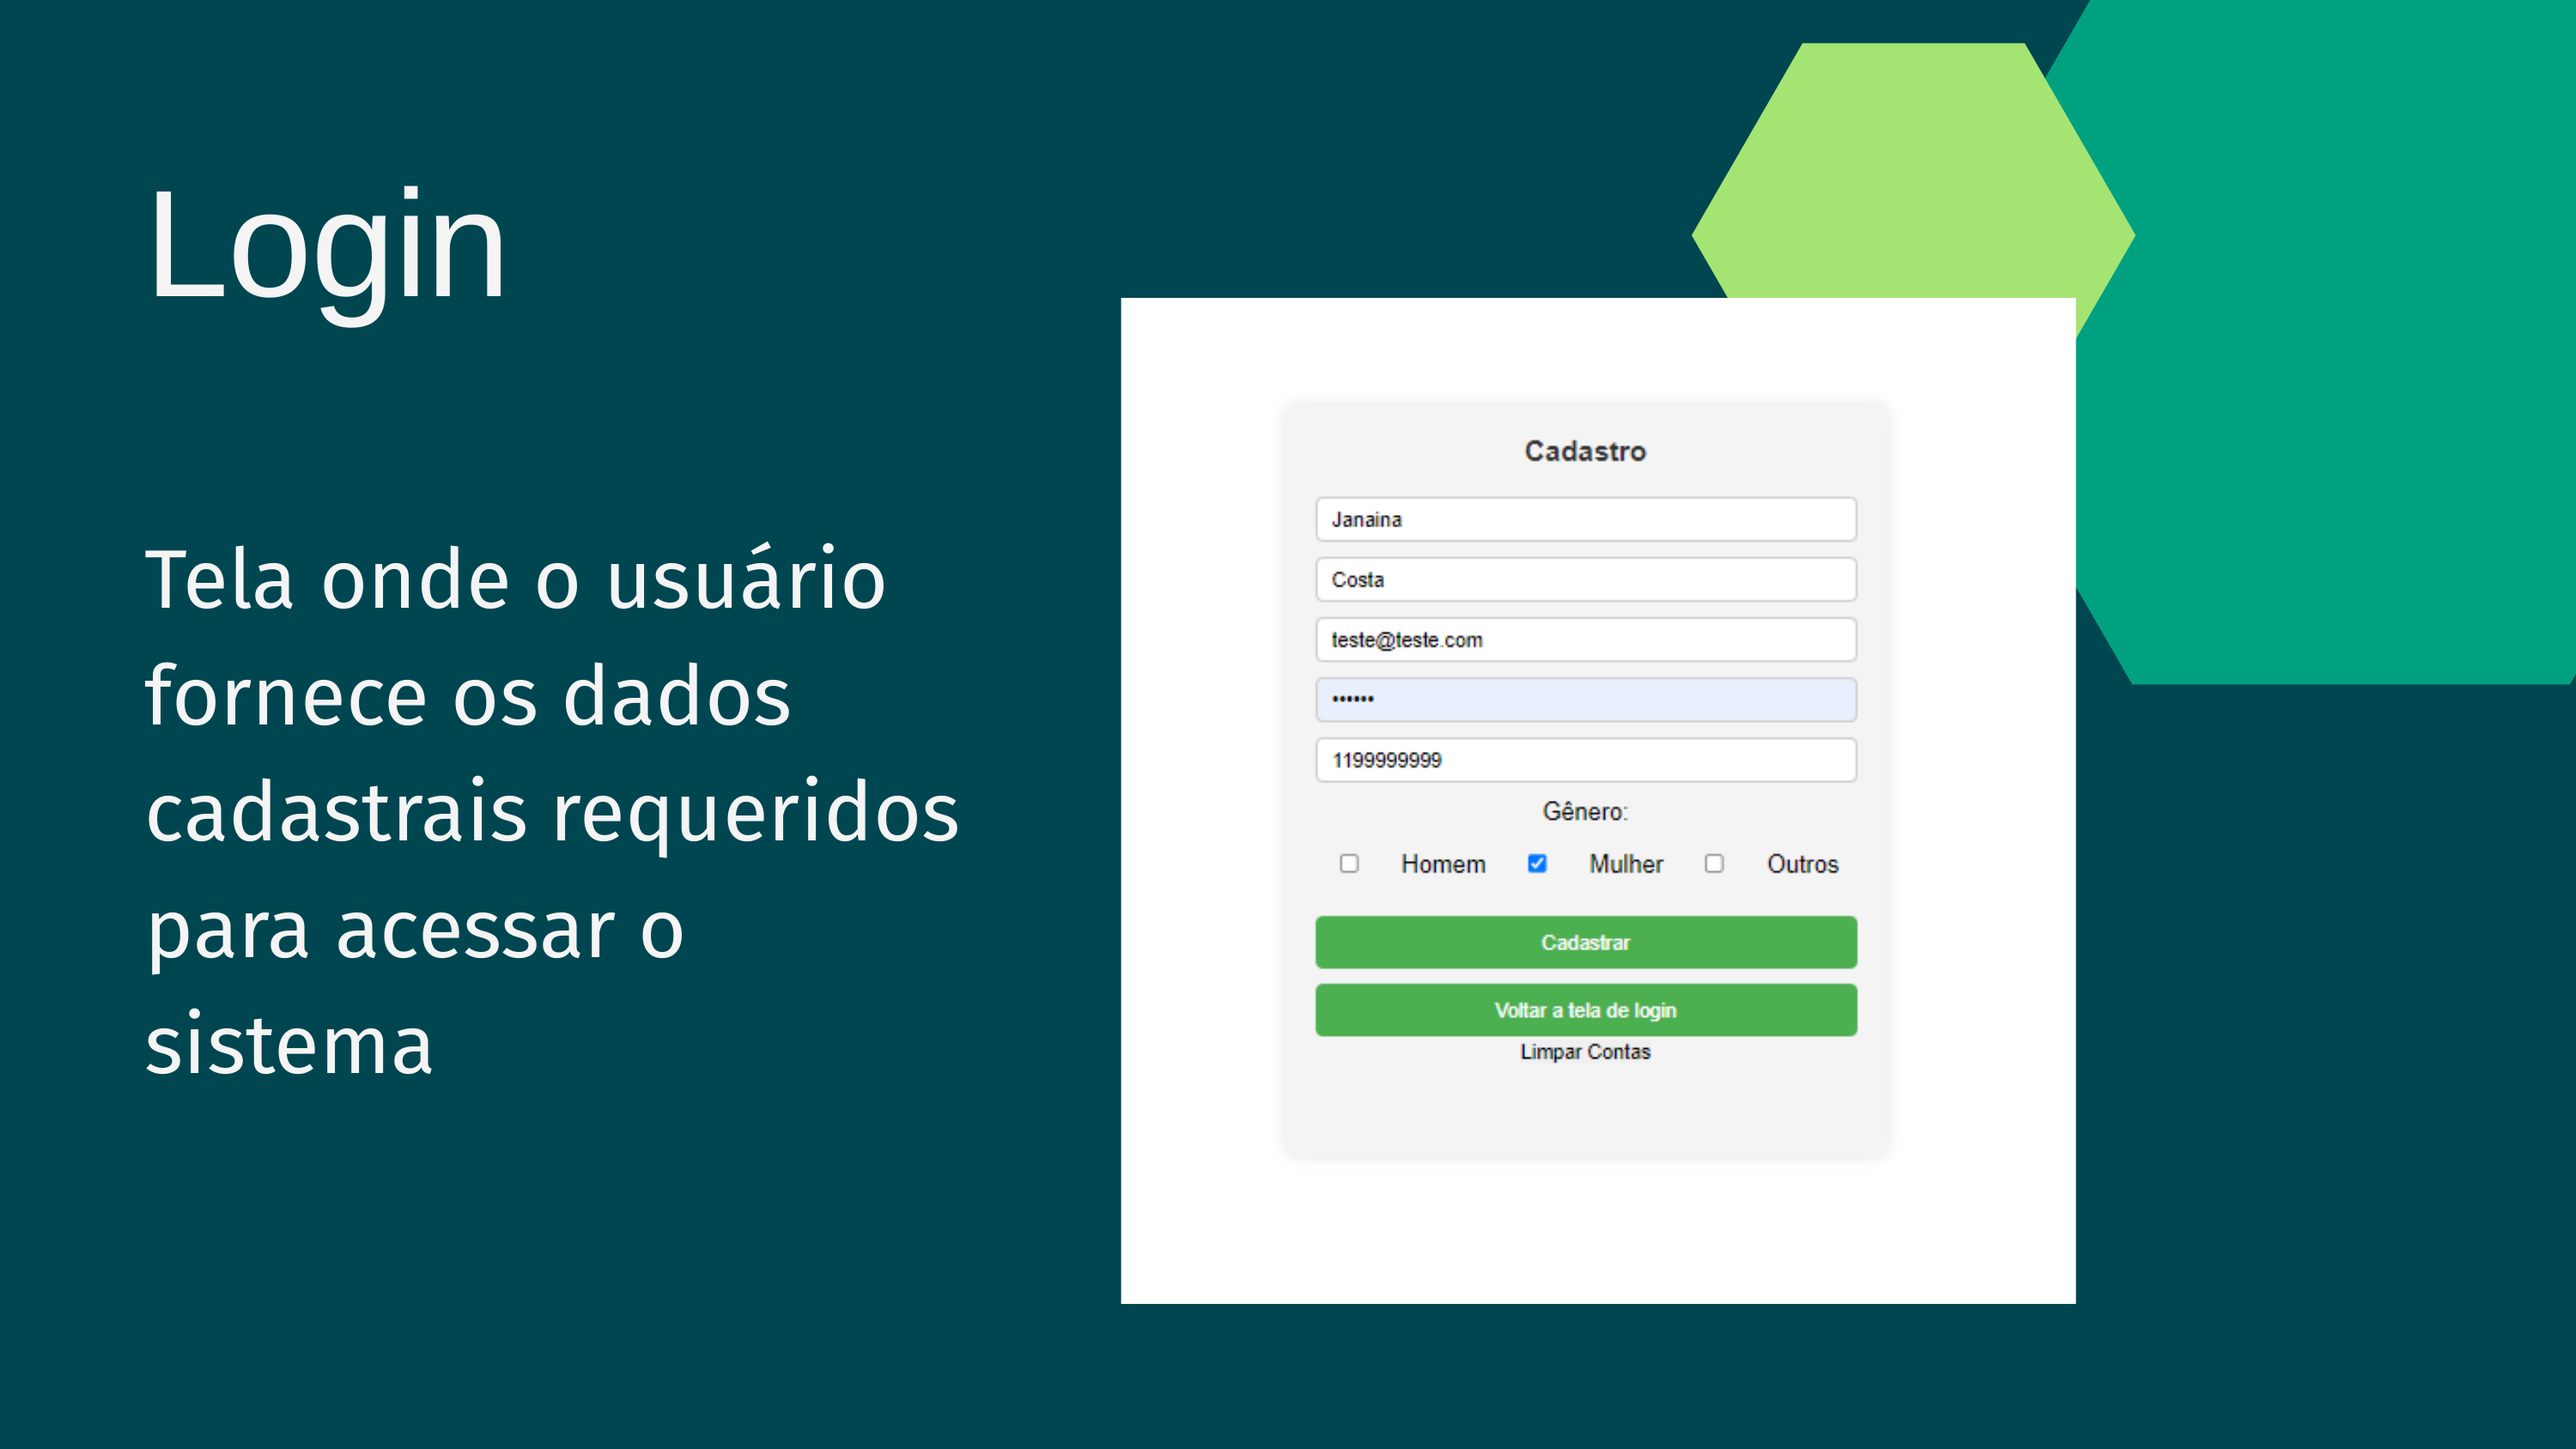

Login

Tela onde o usuário fornece os dados cadastrais requeridos para acessar o sistema